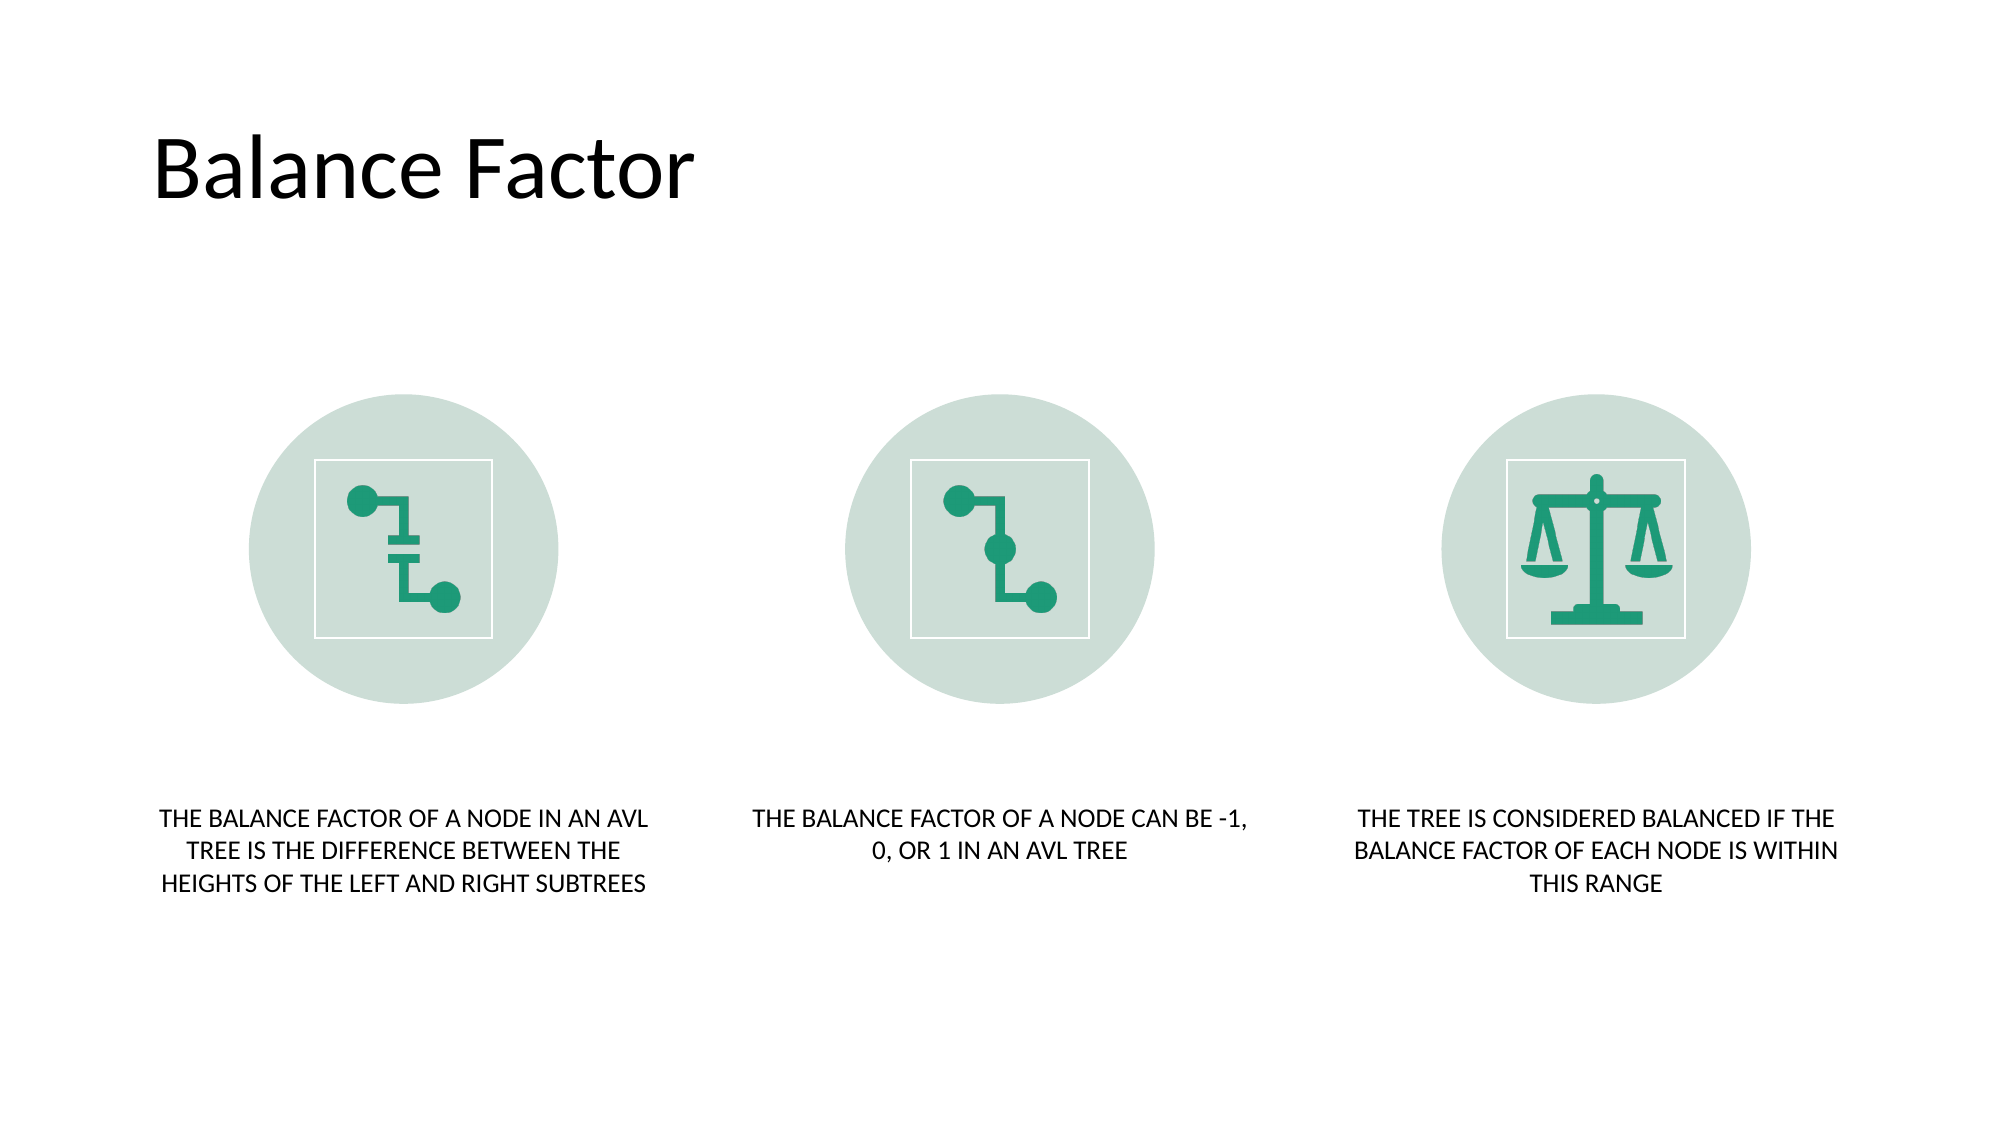

# Balance Factor
The balance factor of a node in an AVL Tree is the difference between the heights of the left and right subtrees
The balance factor of a node can be -1, 0, or 1 in an AVL Tree
The tree is considered balanced if the balance factor of each node is within this range